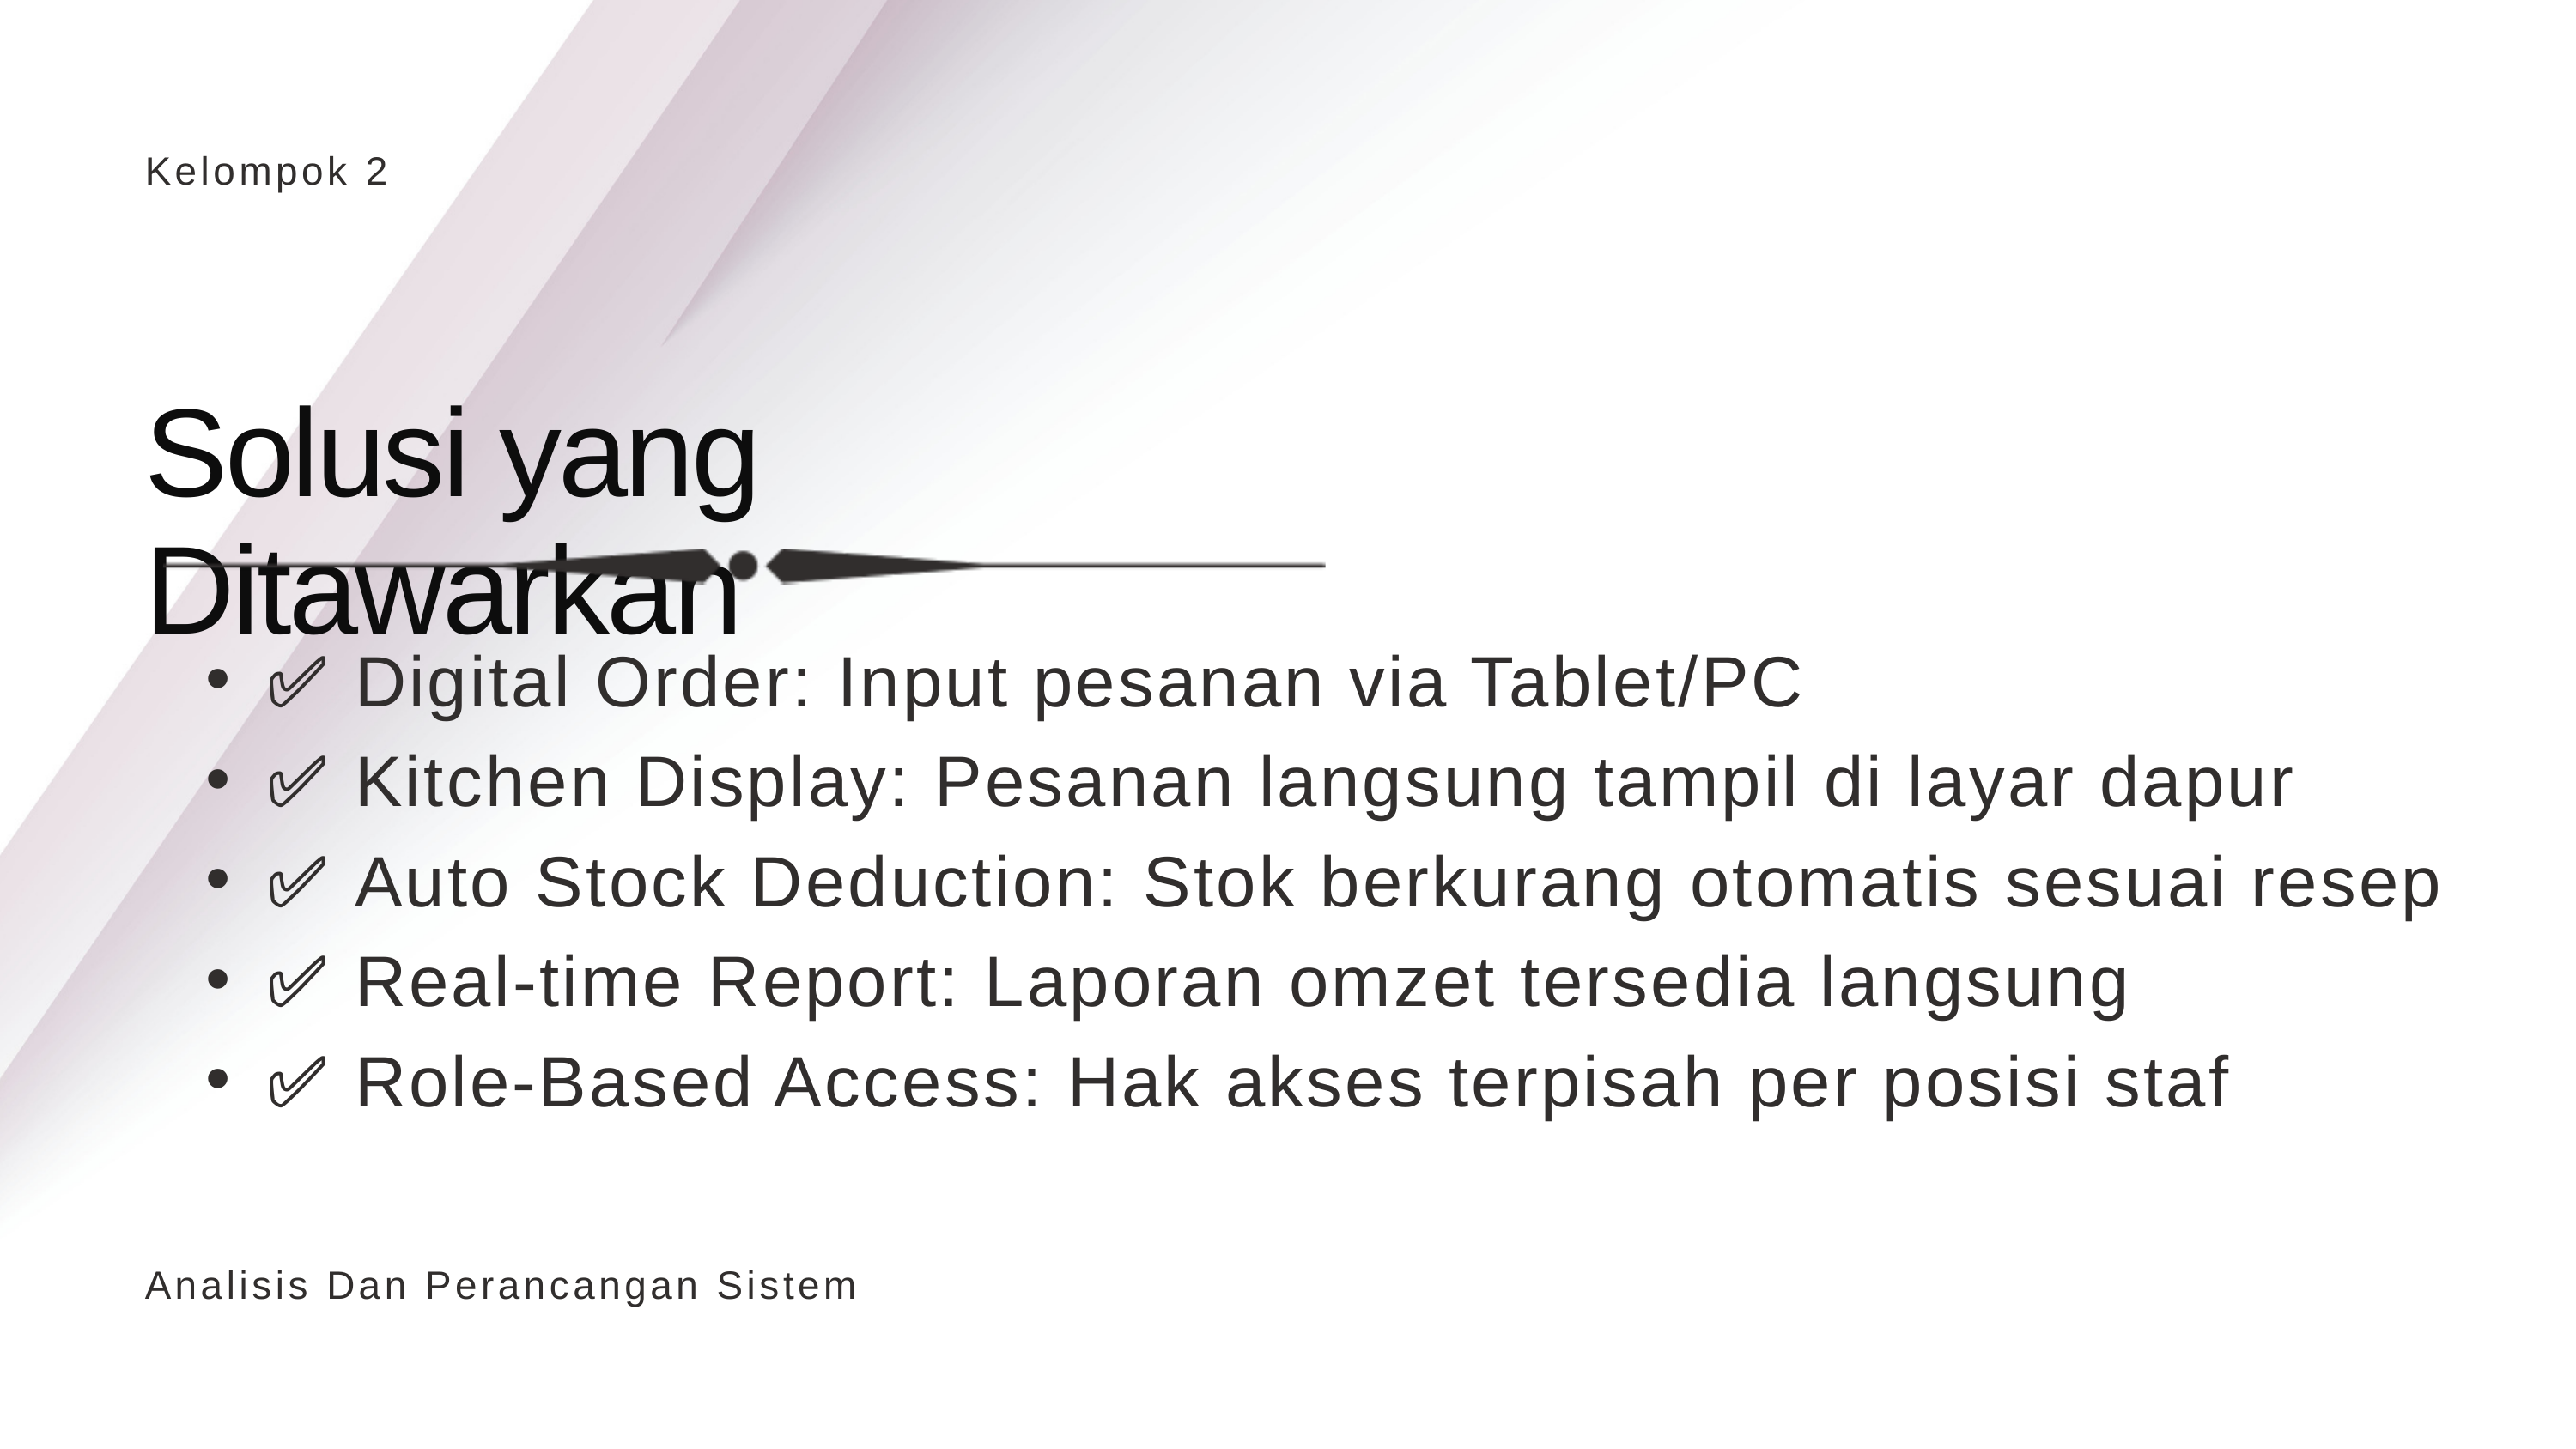

Kelompok 2
Solusi yang Ditawarkan

✅ Digital Order: Input pesanan via Tablet/PC
✅ Kitchen Display: Pesanan langsung tampil di layar dapur
✅ Auto Stock Deduction: Stok berkurang otomatis sesuai resep
✅ Real-time Report: Laporan omzet tersedia langsung
✅ Role-Based Access: Hak akses terpisah per posisi staf

Analisis Dan Perancangan Sistem